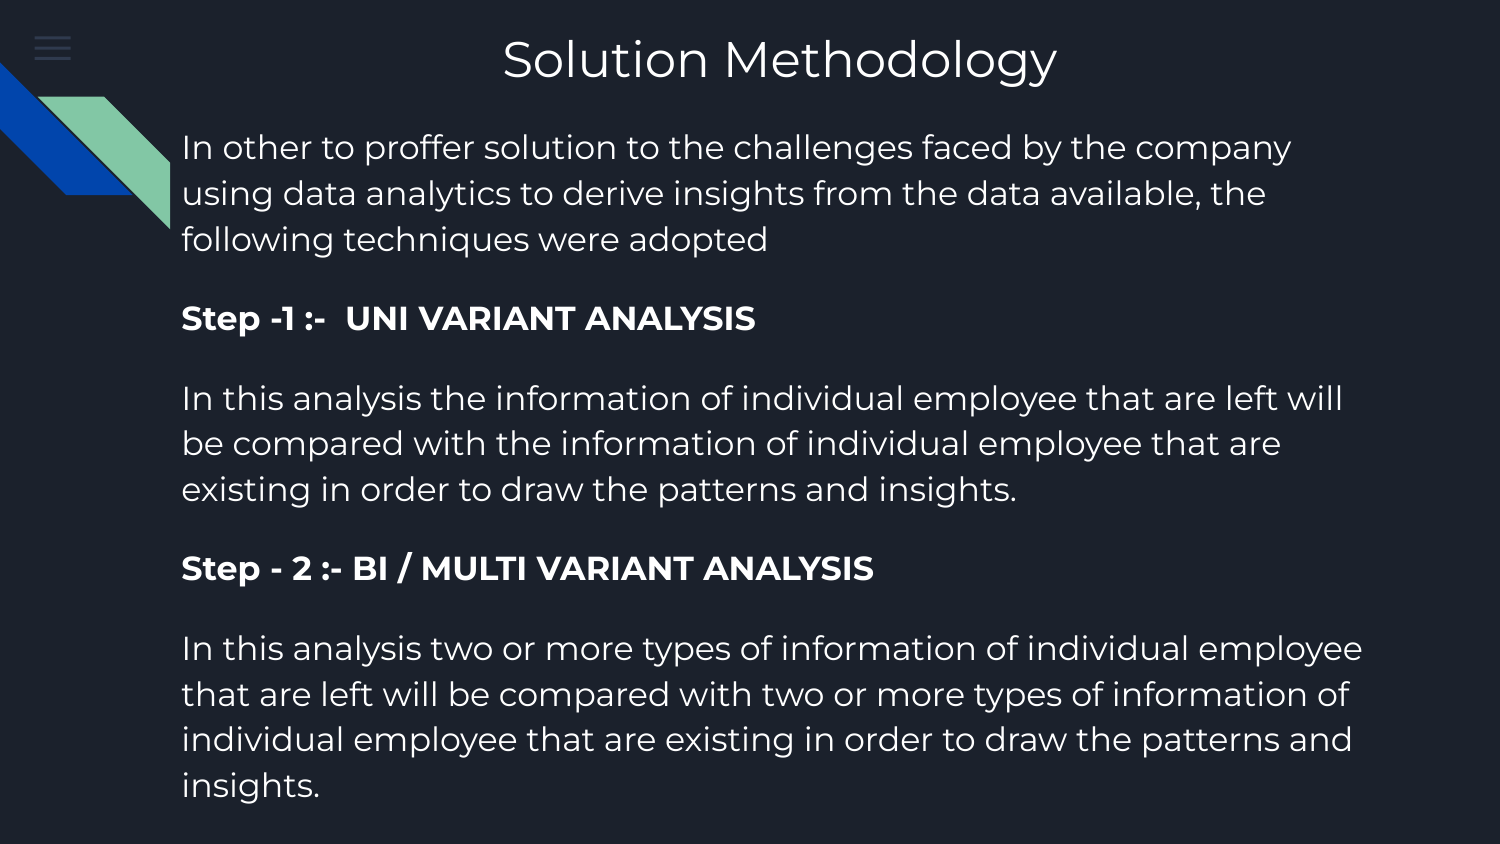

# Solution Methodology
In other to proffer solution to the challenges faced by the company using data analytics to derive insights from the data available, the following techniques were adopted
Step -1 :-  UNI VARIANT ANALYSIS
In this analysis the information of individual employee that are left will be compared with the information of individual employee that are existing in order to draw the patterns and insights.
Step - 2 :- BI / MULTI VARIANT ANALYSIS
In this analysis two or more types of information of individual employee that are left will be compared with two or more types of information of individual employee that are existing in order to draw the patterns and insights.